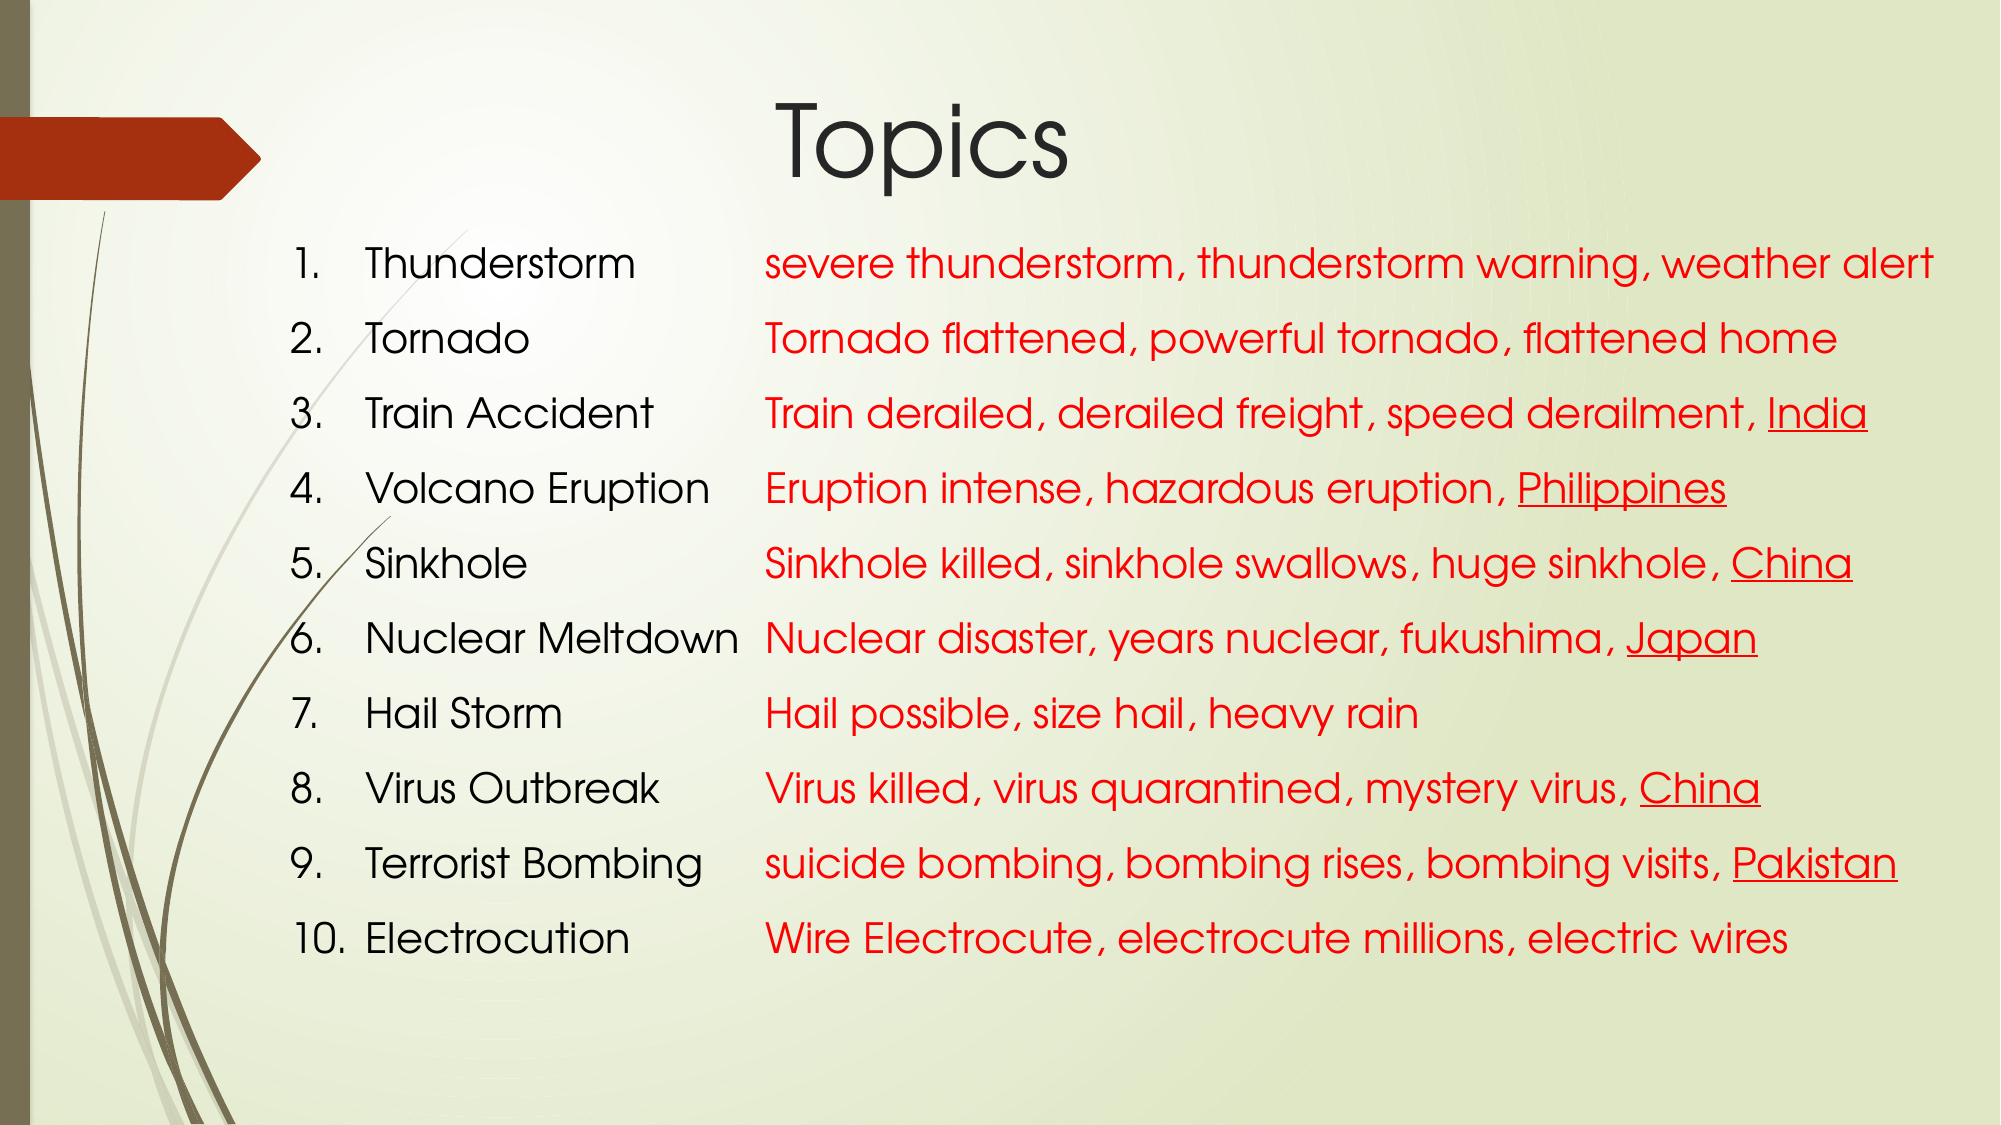

# Topics
Thunderstorm
Tornado
Train Accident
Volcano Eruption
Sinkhole
Nuclear Meltdown
Hail Storm
Virus Outbreak
Terrorist Bombing
Electrocution
severe thunderstorm, thunderstorm warning, weather alert
Tornado flattened, powerful tornado, flattened home
Train derailed, derailed freight, speed derailment, India
Eruption intense, hazardous eruption, Philippines
Sinkhole killed, sinkhole swallows, huge sinkhole, China
Nuclear disaster, years nuclear, fukushima, Japan
Hail possible, size hail, heavy rain
Virus killed, virus quarantined, mystery virus, China
suicide bombing, bombing rises, bombing visits, Pakistan
Wire Electrocute, electrocute millions, electric wires